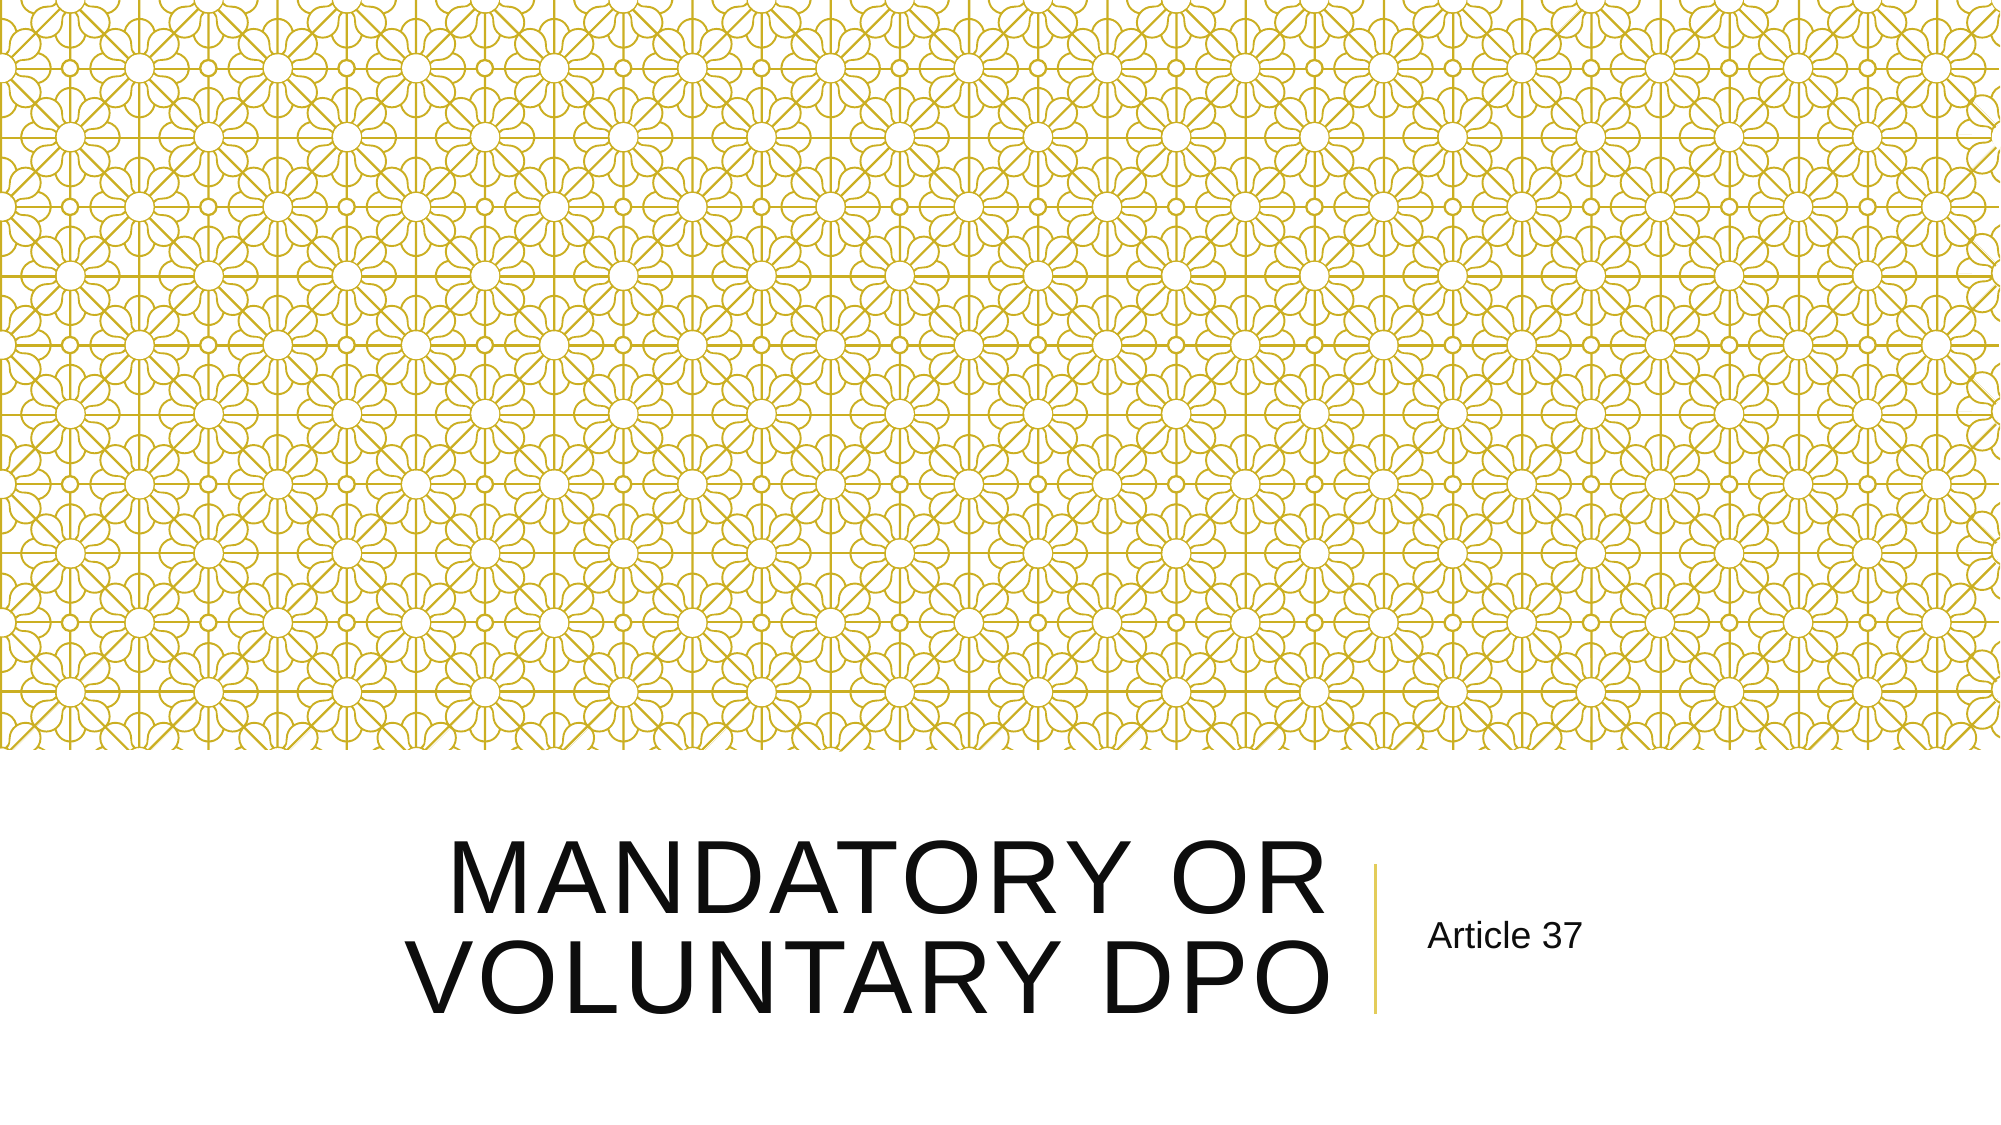

# Mandatory or voluntary DPO
Article 37